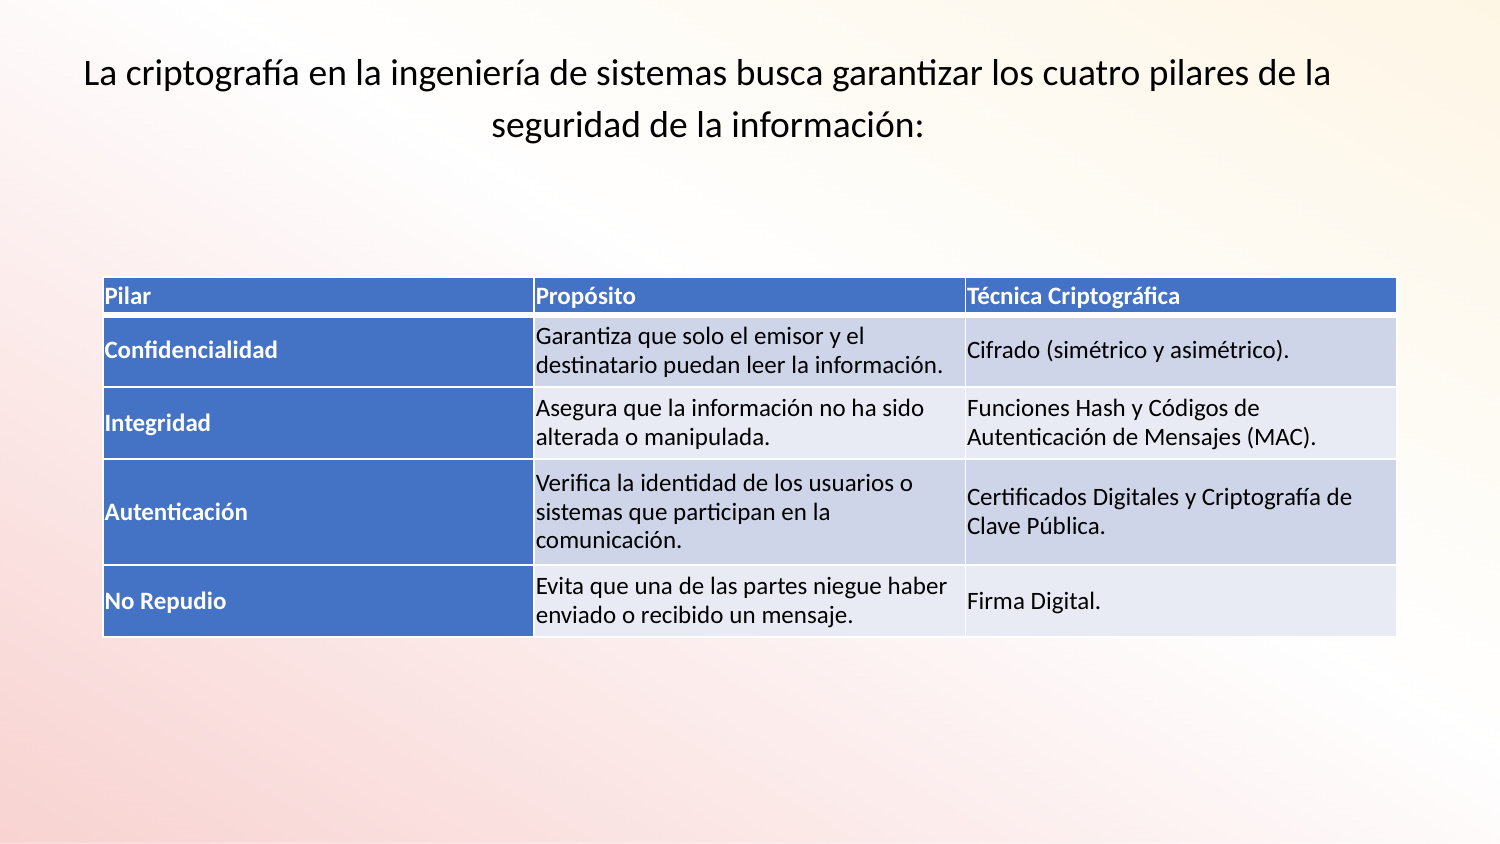

La criptografía en la ingeniería de sistemas busca garantizar los cuatro pilares de la seguridad de la información:
| Pilar | Propósito | Técnica Criptográfica |
| --- | --- | --- |
| Confidencialidad | Garantiza que solo el emisor y el destinatario puedan leer la información. | Cifrado (simétrico y asimétrico). |
| Integridad | Asegura que la información no ha sido alterada o manipulada. | Funciones Hash y Códigos de Autenticación de Mensajes (MAC). |
| Autenticación | Verifica la identidad de los usuarios o sistemas que participan en la comunicación. | Certificados Digitales y Criptografía de Clave Pública. |
| No Repudio | Evita que una de las partes niegue haber enviado o recibido un mensaje. | Firma Digital. |